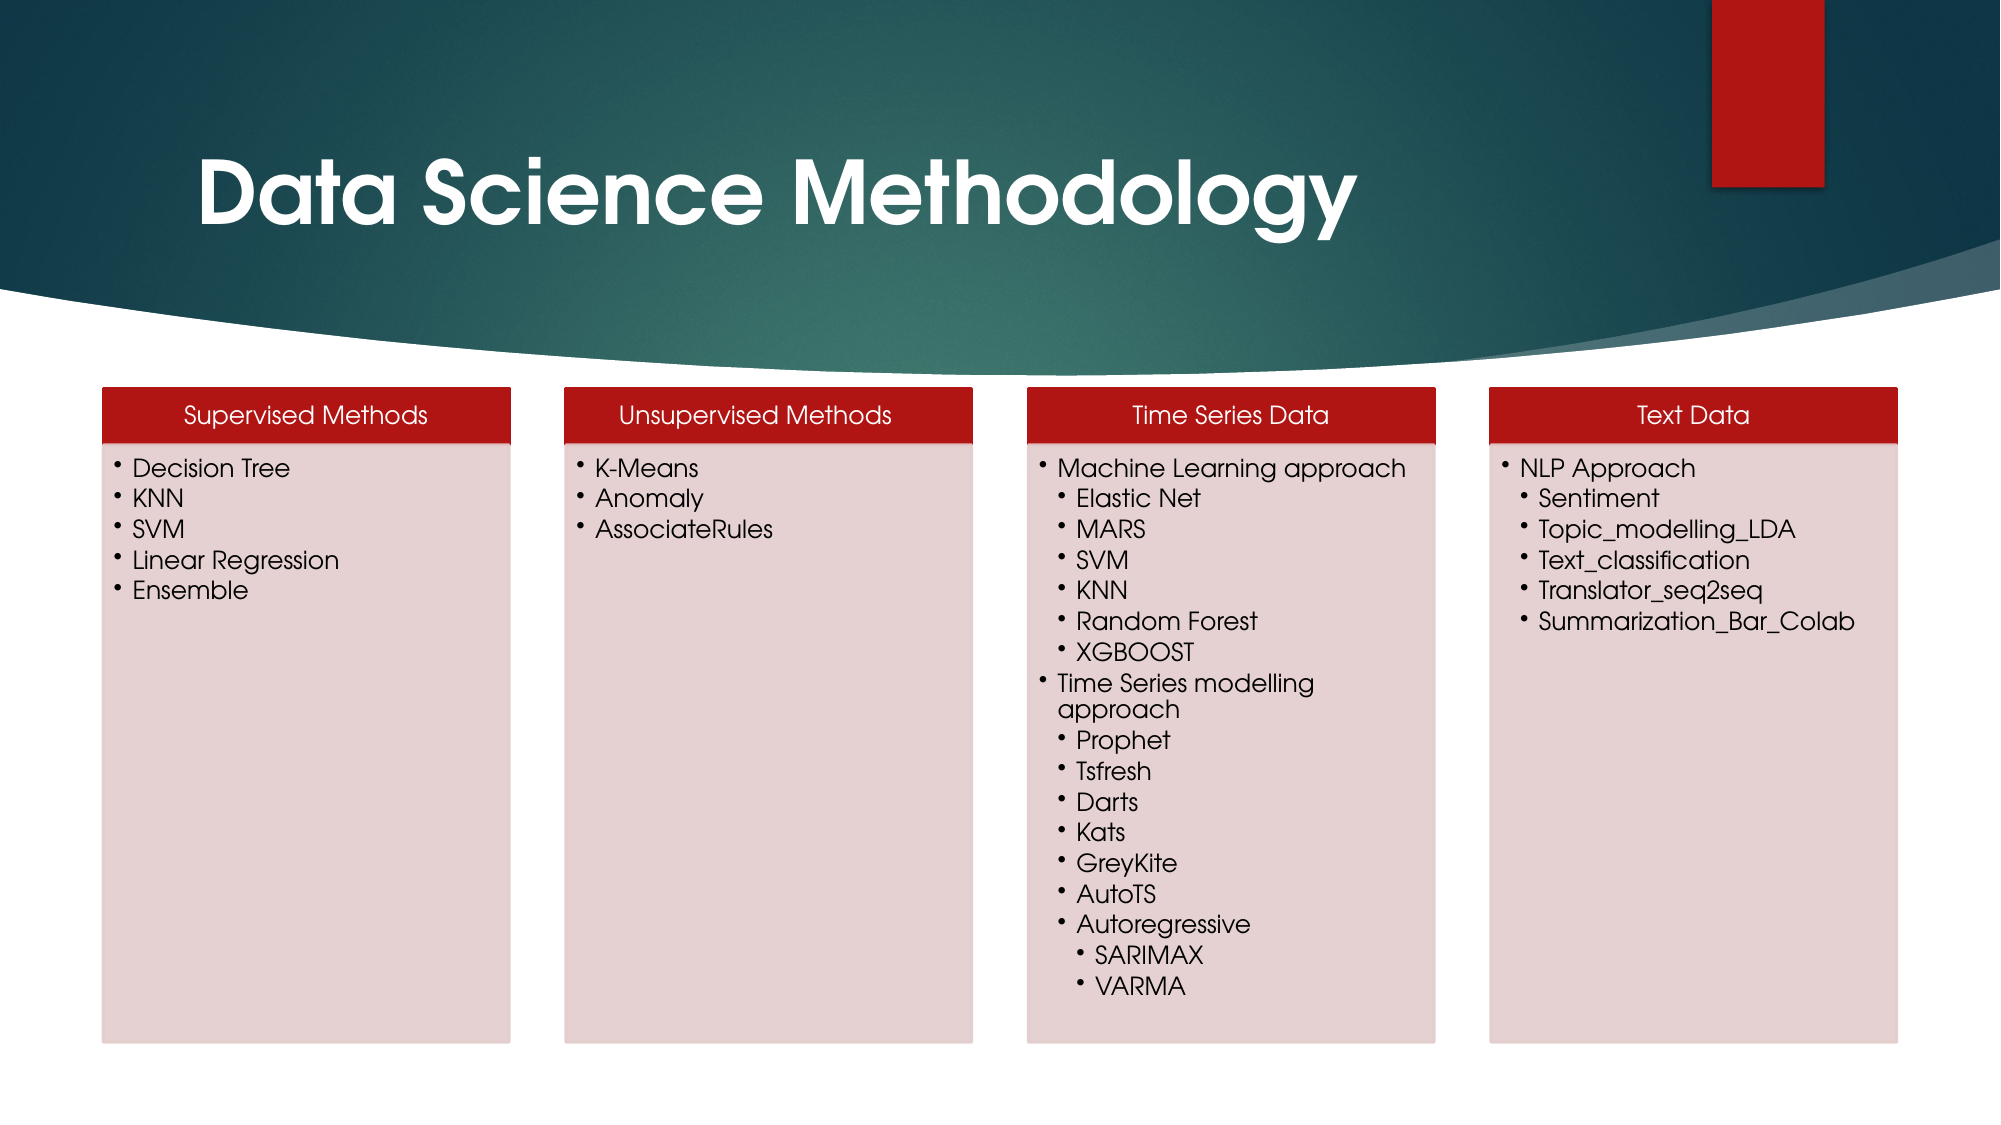

# Data Science Methodology

Supervised Methods
Decision Tree
KNN
SVM
Linear Regression
Ensemble
Unsupervised Methods
K-Means
Anomaly
AssociateRules
Time Series Data
Machine Learning approach
Elastic Net
MARS
SVM
KNN
Random Forest
XGBOOST
Time Series modelling approach
Prophet
Tsfresh
Darts
Kats
GreyKite
AutoTS
Autoregressive
SARIMAX
VARMA
Text Data
NLP Approach
Sentiment
Topic_modelling_LDA
Text_classification
Translator_seq2seq
Summarization_Bar_Colab